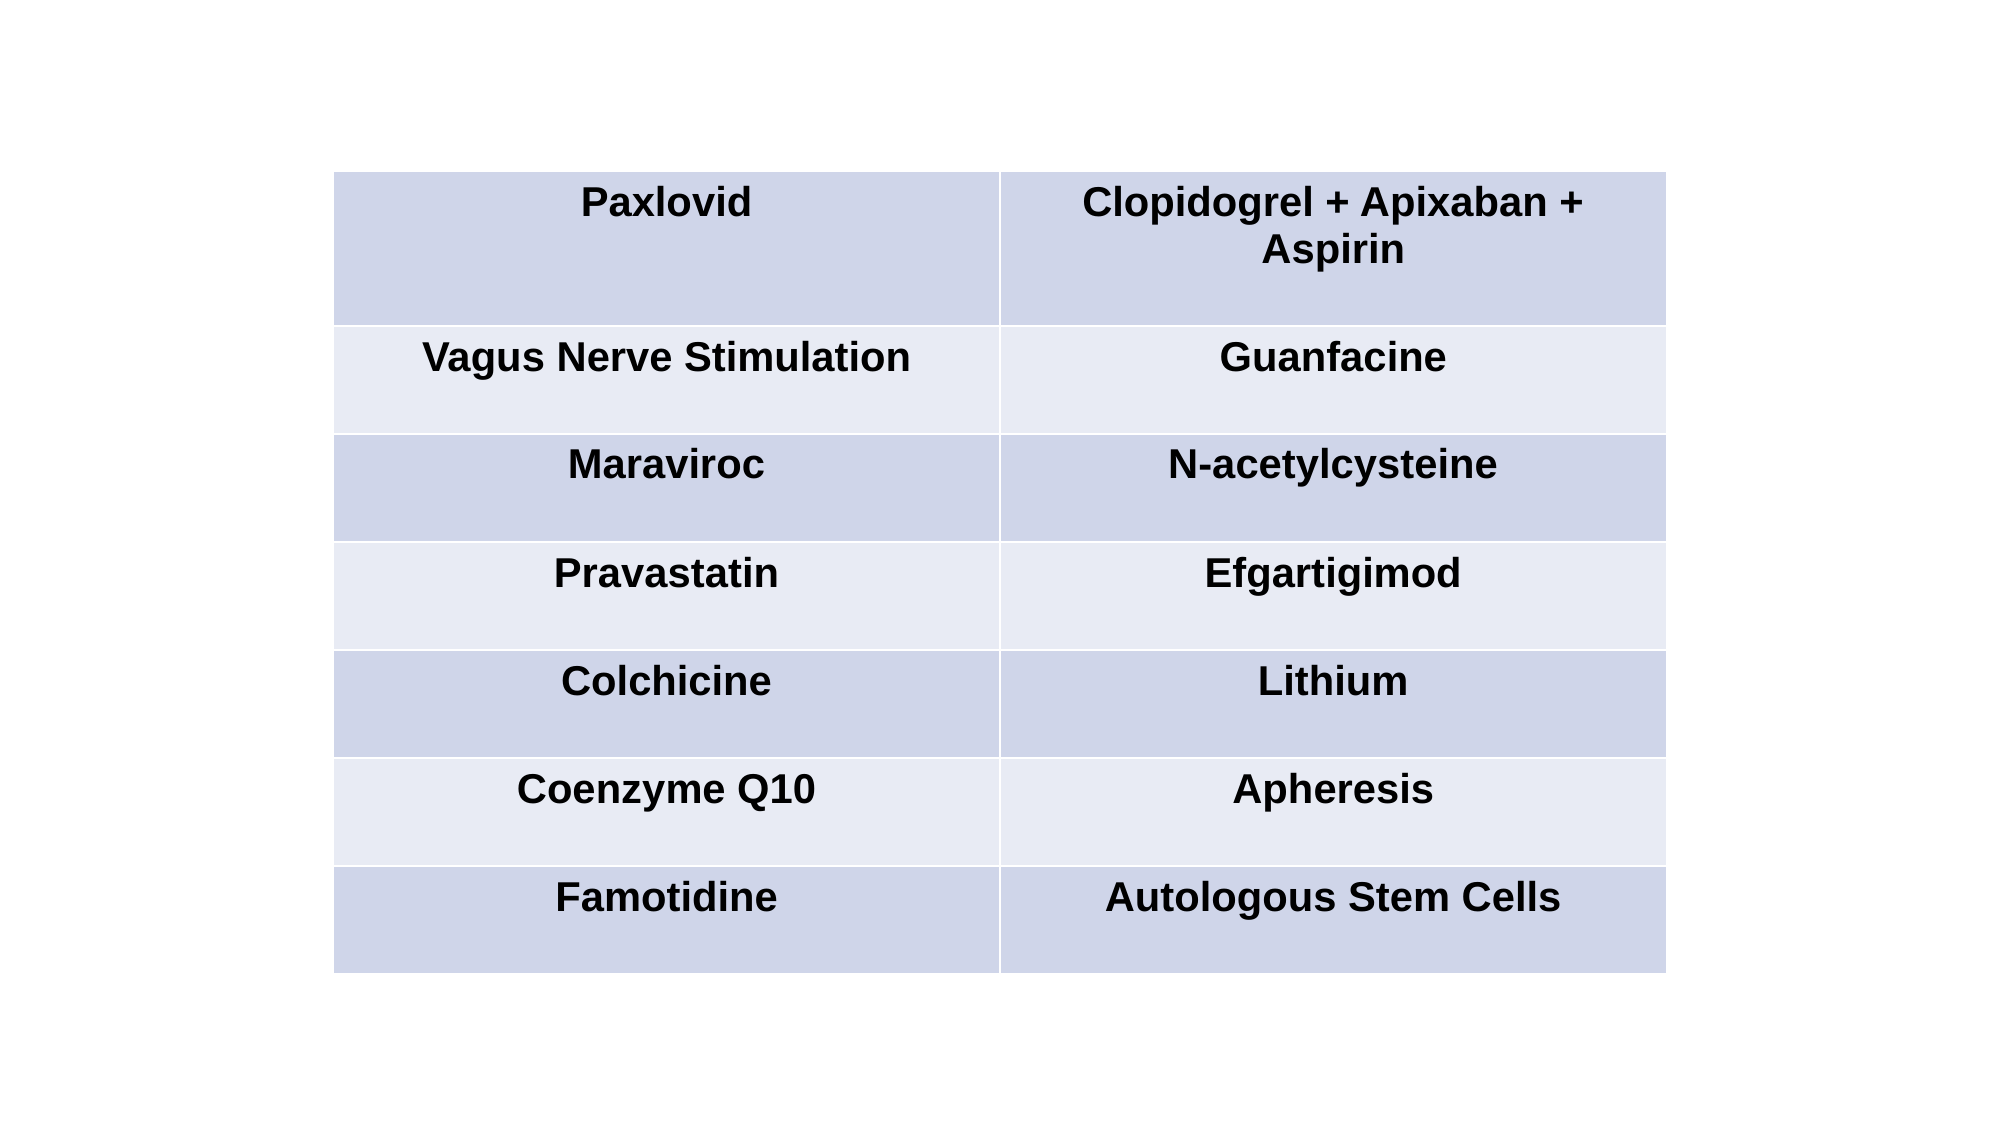

| Paxlovid | Clopidogrel + Apixaban + Aspirin |
| --- | --- |
| Vagus Nerve Stimulation | Guanfacine |
| Maraviroc | N-acetylcysteine |
| Pravastatin | Efgartigimod |
| Colchicine | Lithium |
| Coenzyme Q10 | Apheresis |
| Famotidine | Autologous Stem Cells |
# Therapeutic Options?